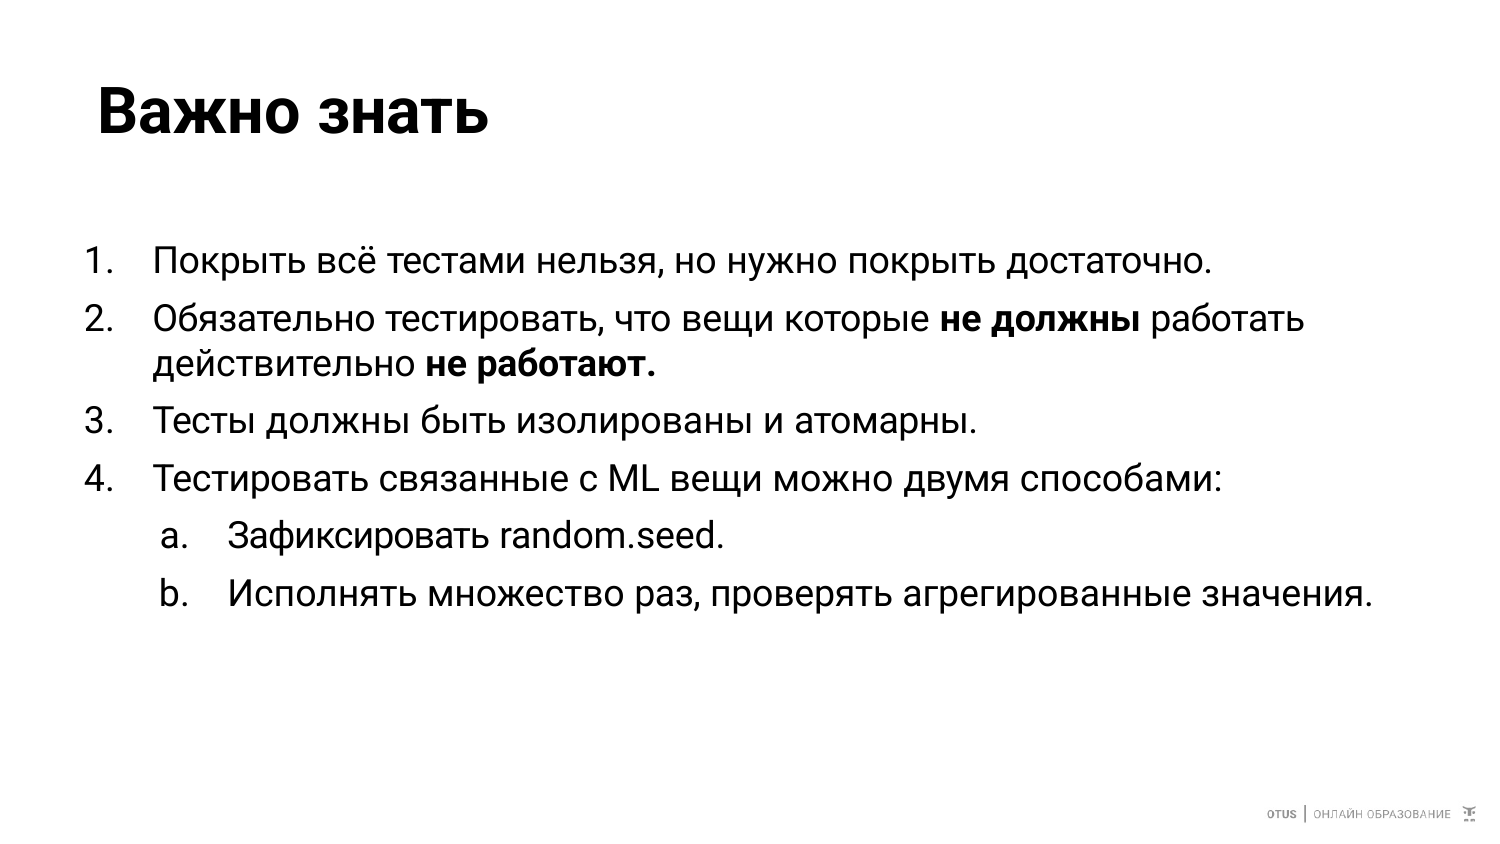

# Важно знать
Покрыть всё тестами нельзя, но нужно покрыть достаточно.
Обязательно тестировать, что вещи которые не должны работать  действительно не работают.
Тесты должны быть изолированы и атомарны.
Тестировать связанные с ML вещи можно двумя способами:
Зафиксировать random.seed.
Исполнять множество раз, проверять агрегированные значения.